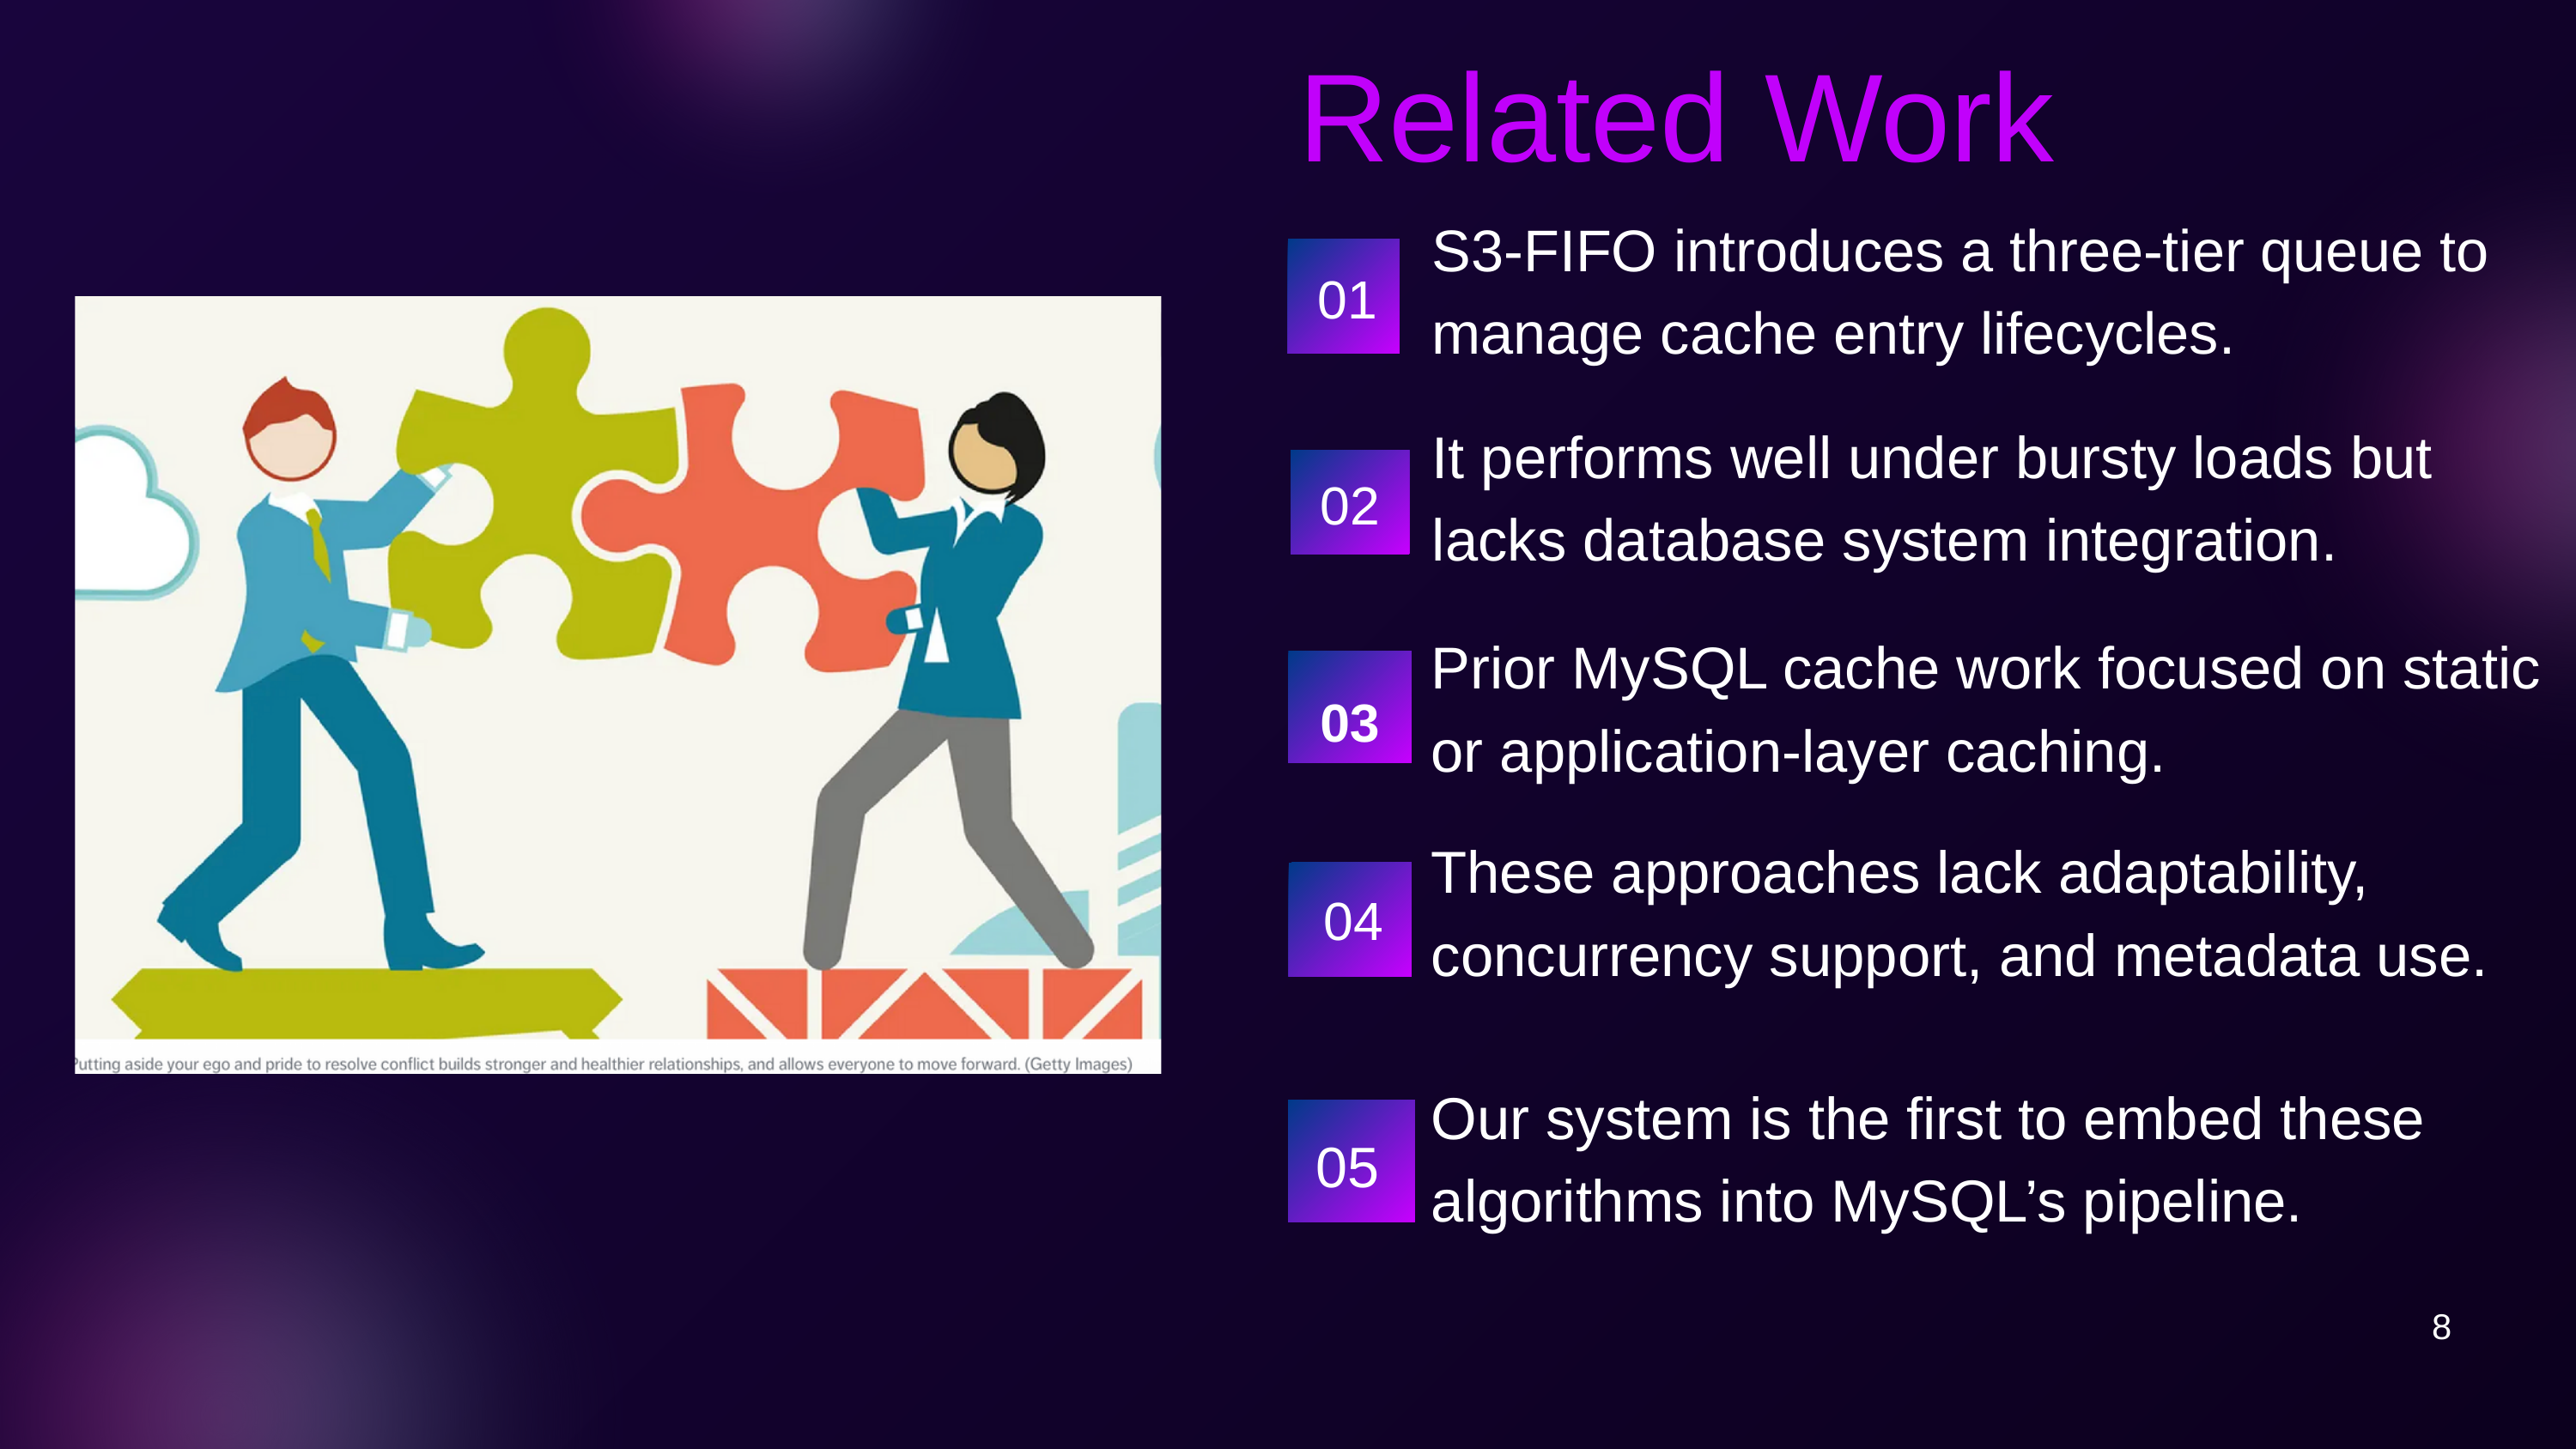

Related Work

S3-FIFO introduces a three-tier queue to manage cache entry lifecycles.

01

It performs well under bursty loads but lacks database system integration.

02
Prior MySQL cache work focused on static or application-layer caching.

03
These approaches lack adaptability, concurrency support, and metadata use.

04

Our system is the first to embed these algorithms into MySQL’s pipeline.

05
8